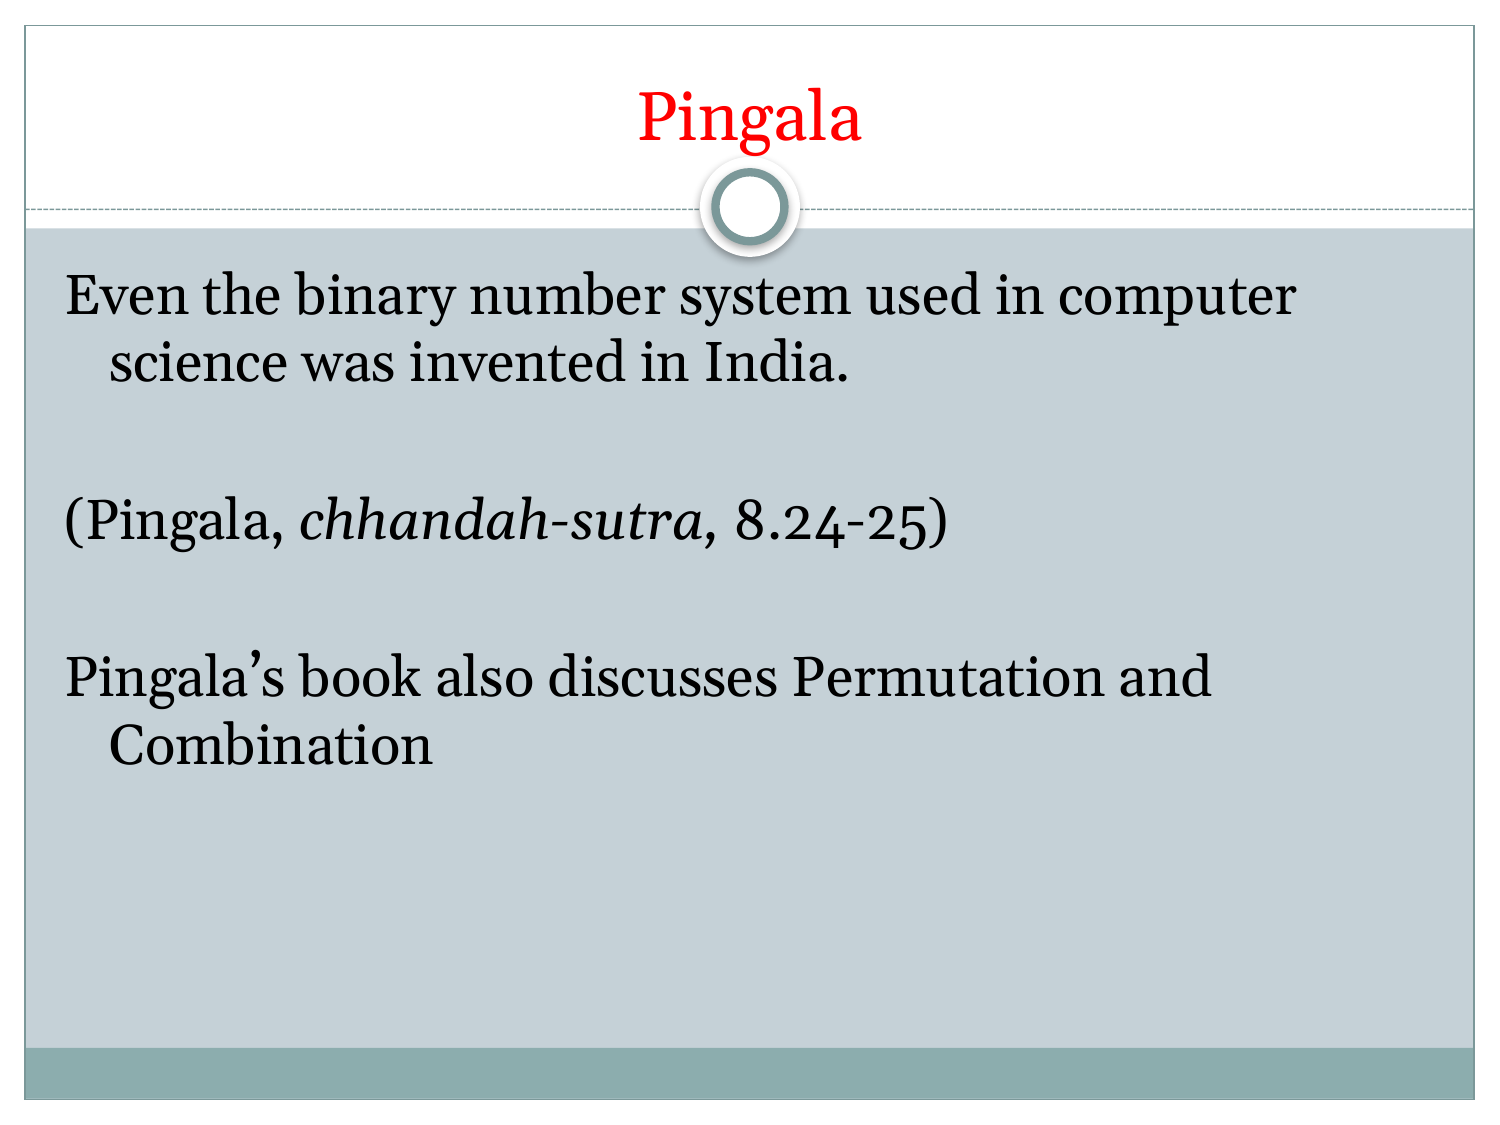

# Pingala
Even the binary number system used in computer science was invented in India.

(Pingala, chhandah-sutra, 8.24-25)

Pingala’s book also discusses Permutation and Combination